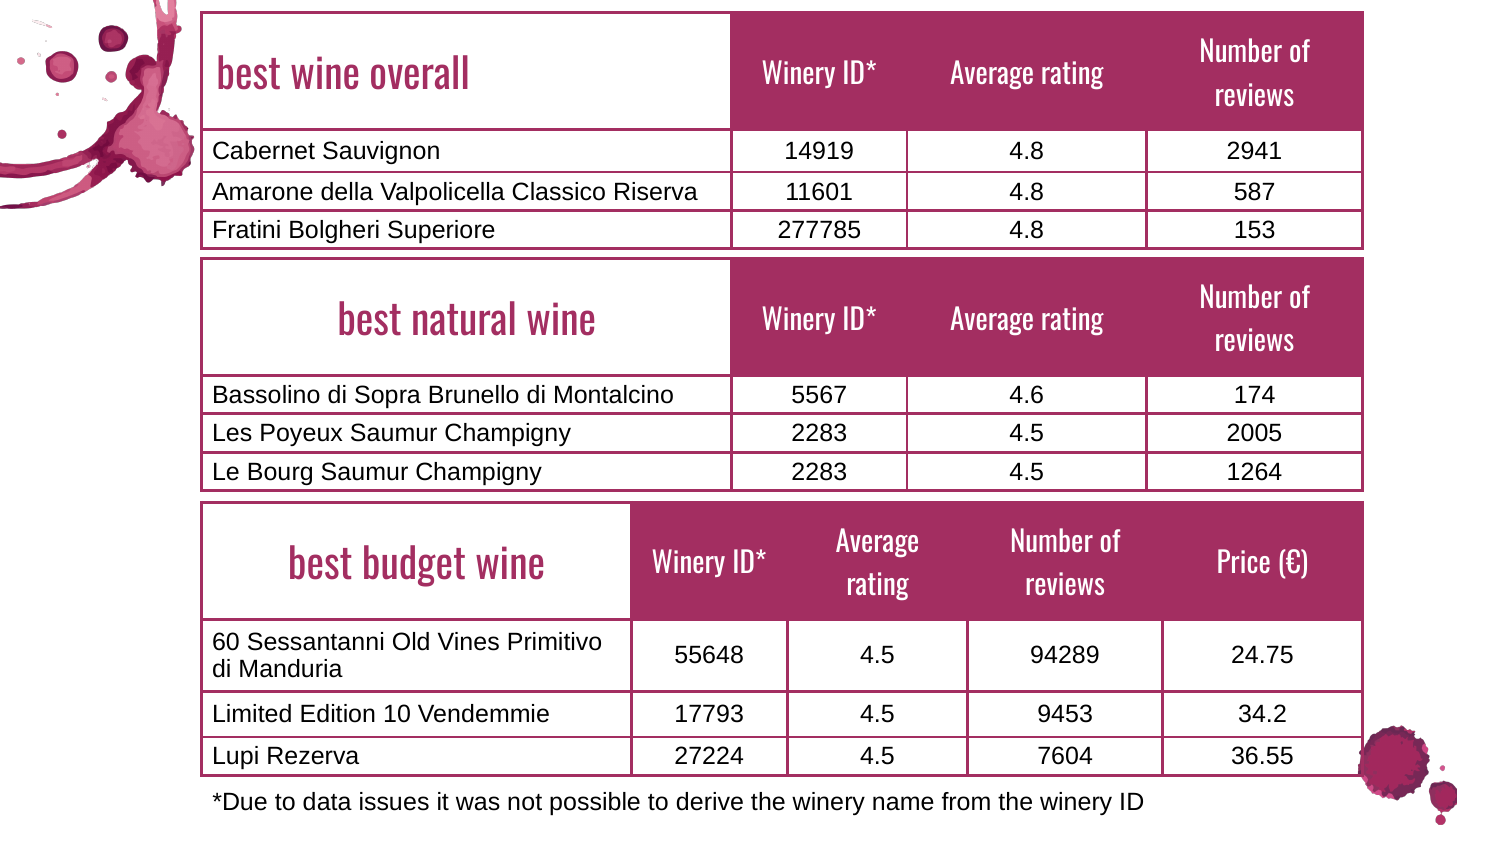

| best wine overall | Winery ID\* | Average rating | Number of reviews |
| --- | --- | --- | --- |
| Cabernet Sauvignon | 14919 | 4.8 | 2941 |
| Amarone della Valpolicella Classico Riserva | 11601 | 4.8 | 587 |
| Fratini Bolgheri Superiore | 277785 | 4.8 | 153 |
| best natural wine | Winery ID\* | Average rating | Number of reviews |
| --- | --- | --- | --- |
| Bassolino di Sopra Brunello di Montalcino | 5567 | 4.6 | 174 |
| Les Poyeux Saumur Champigny | 2283 | 4.5 | 2005 |
| Le Bourg Saumur Champigny | 2283 | 4.5 | 1264 |
| best budget wine | Winery ID\* | Average rating | Number of reviews | Price (€) |
| --- | --- | --- | --- | --- |
| 60 Sessantanni Old Vines Primitivo di Manduria | 55648 | 4.5 | 94289 | 24.75 |
| Limited Edition 10 Vendemmie | 17793 | 4.5 | 9453 | 34.2 |
| Lupi Rezerva | 27224 | 4.5 | 7604 | 36.55 |
*Due to data issues it was not possible to derive the winery name from the winery ID